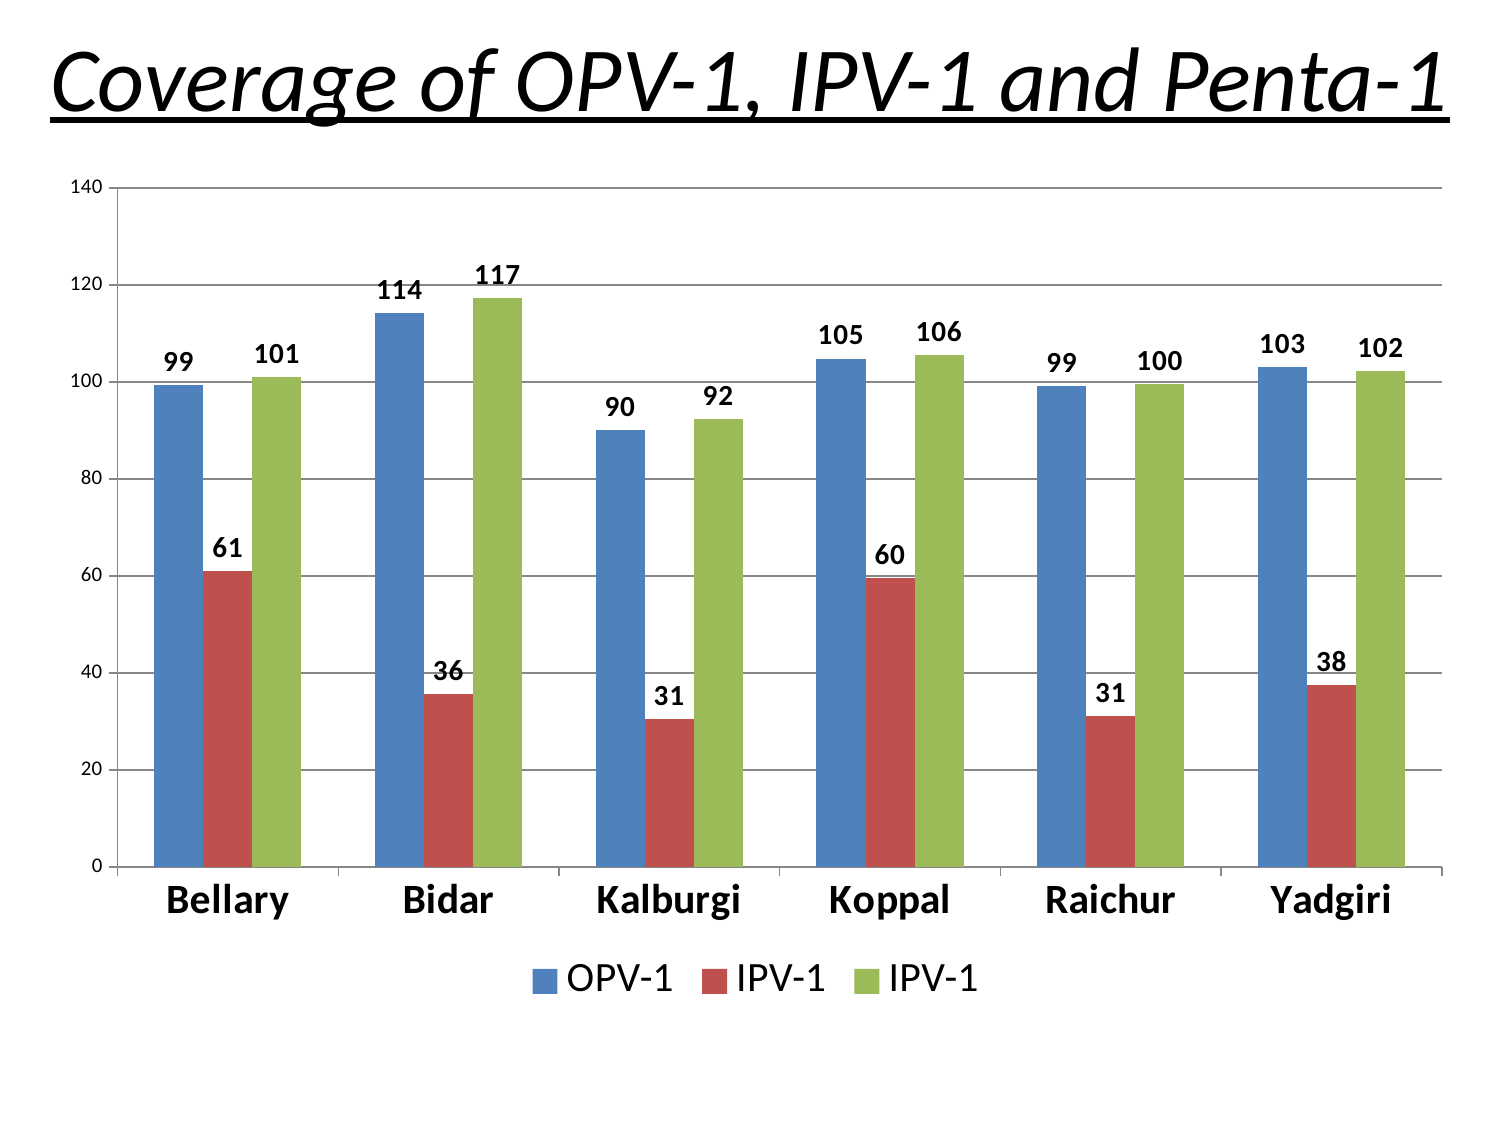

# Coverage of OPV-1, IPV-1 and Penta-1

### Chart

| Category | OPV-1 | IPV-1 | IPV-1 |
|---|---|---|---|
| Bellary | 99.44569094092472 | 61.029505220154384 | 100.93664483496532 |
| Bidar | 114.20798729332648 | 35.651343747623834 | 117.33565387832347 |
| Kalburgi | 90.02964905337491 | 30.58031223261127 | 92.31667223093095 |
| Koppal | 104.83135739034107 | 59.571499281118136 | 105.61764913852028 |
| Raichur | 99.15616519831977 | 31.088063640756832 | 99.59109326790833 |
| Yadgiri | 102.98436842843121 | 37.542058040095355 | 102.19052292163184 |